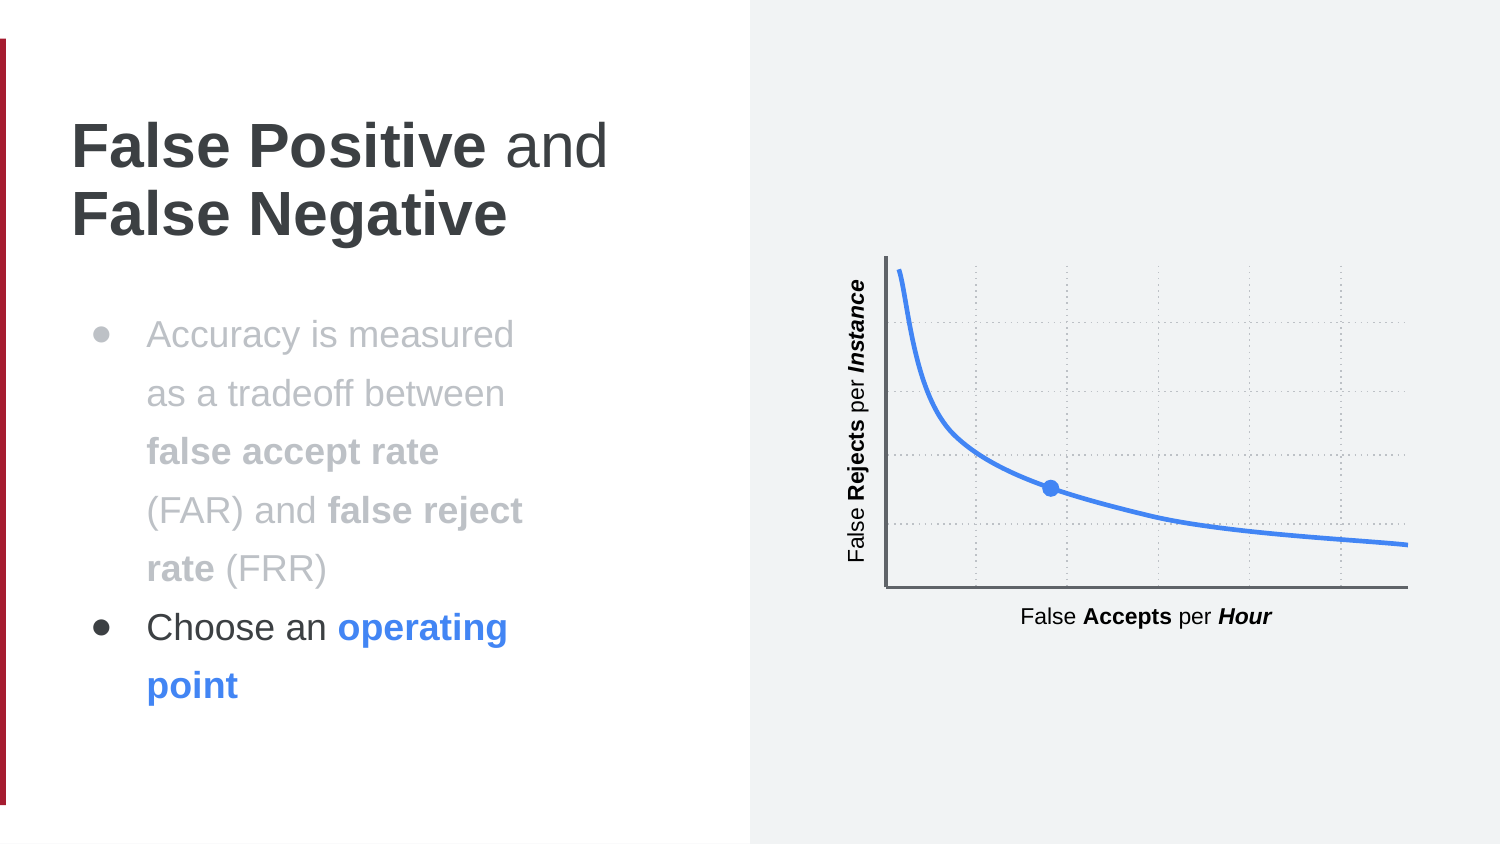

# False Positive and False Negative

Accuracy is measured as a tradeoff between false accept rate (FAR) and false reject rate (FRR)
Choose an operating point

False Rejects per Instance

False Accepts per Hour